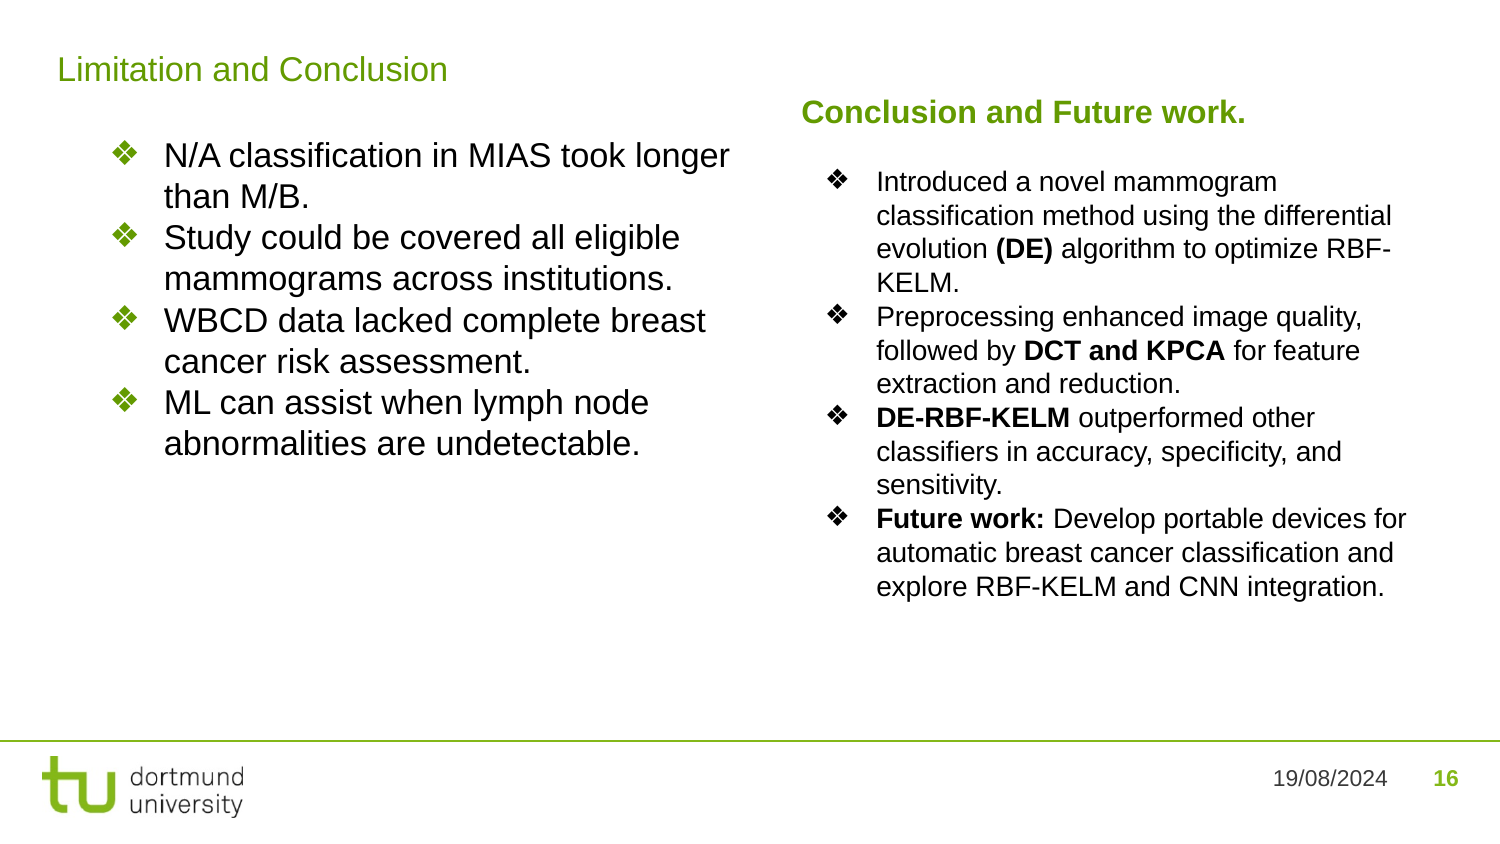

Limitation and Conclusion
Conclusion and Future work.

Introduced a novel mammogram classification method using the differential evolution (DE) algorithm to optimize RBF-KELM.
Preprocessing enhanced image quality, followed by DCT and KPCA for feature extraction and reduction.
DE-RBF-KELM outperformed other classifiers in accuracy, specificity, and sensitivity.
Future work: Develop portable devices for automatic breast cancer classification and explore RBF-KELM and CNN integration.

N/A classification in MIAS took longer than M/B.
Study could be covered all eligible mammograms across institutions.
WBCD data lacked complete breast cancer risk assessment.
ML can assist when lymph node abnormalities are undetectable.
16
19/08/2024